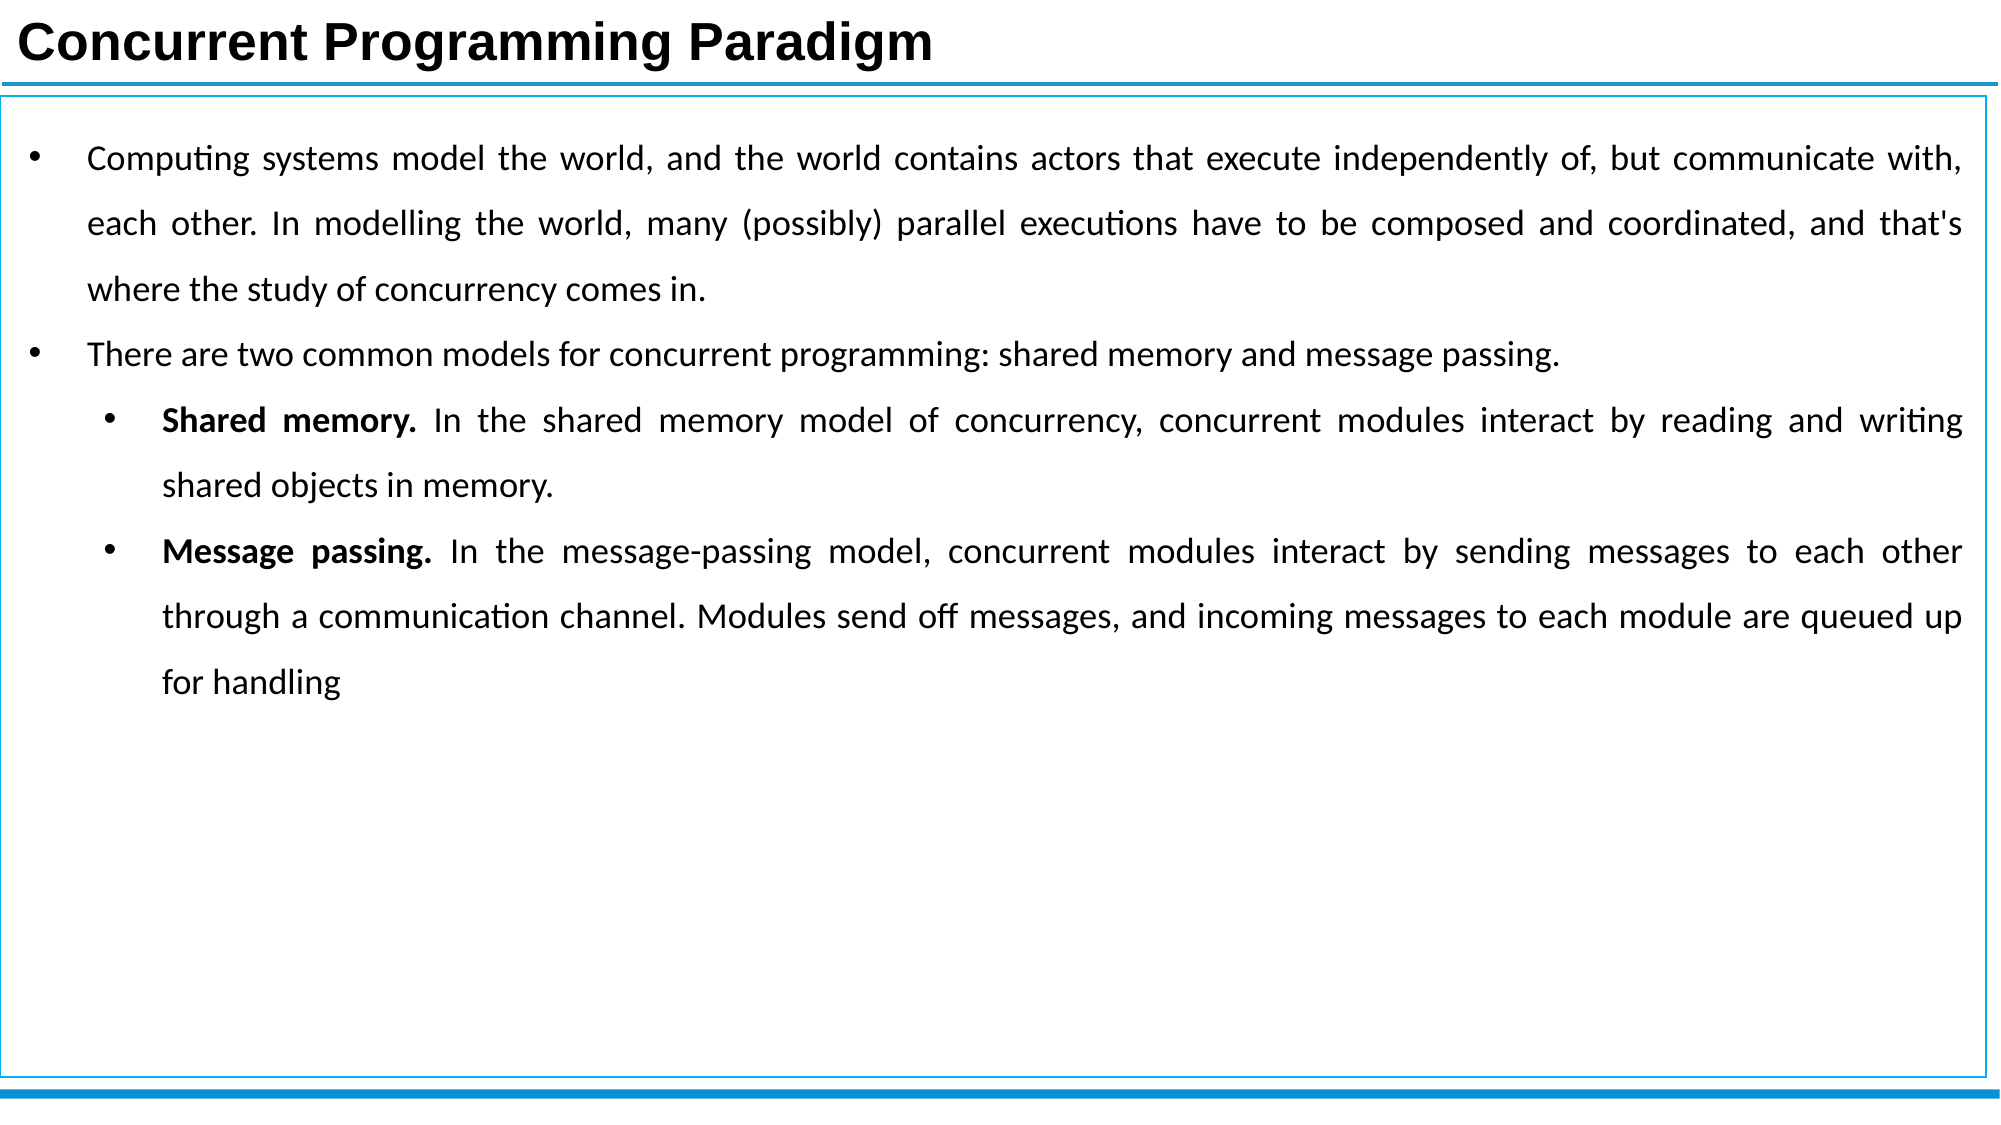

Concurrent Programming Paradigm

Computing systems model the world, and the world contains actors that execute independently of, but communicate with, each other. In modelling the world, many (possibly) parallel executions have to be composed and coordinated, and that's where the study of concurrency comes in.
There are two common models for concurrent programming: shared memory and message passing.
Shared memory. In the shared memory model of concurrency, concurrent modules interact by reading and writing shared objects in memory.
Message passing. In the message-passing model, concurrent modules interact by sending messages to each other through a communication channel. Modules send off messages, and incoming messages to each module are queued up for handling